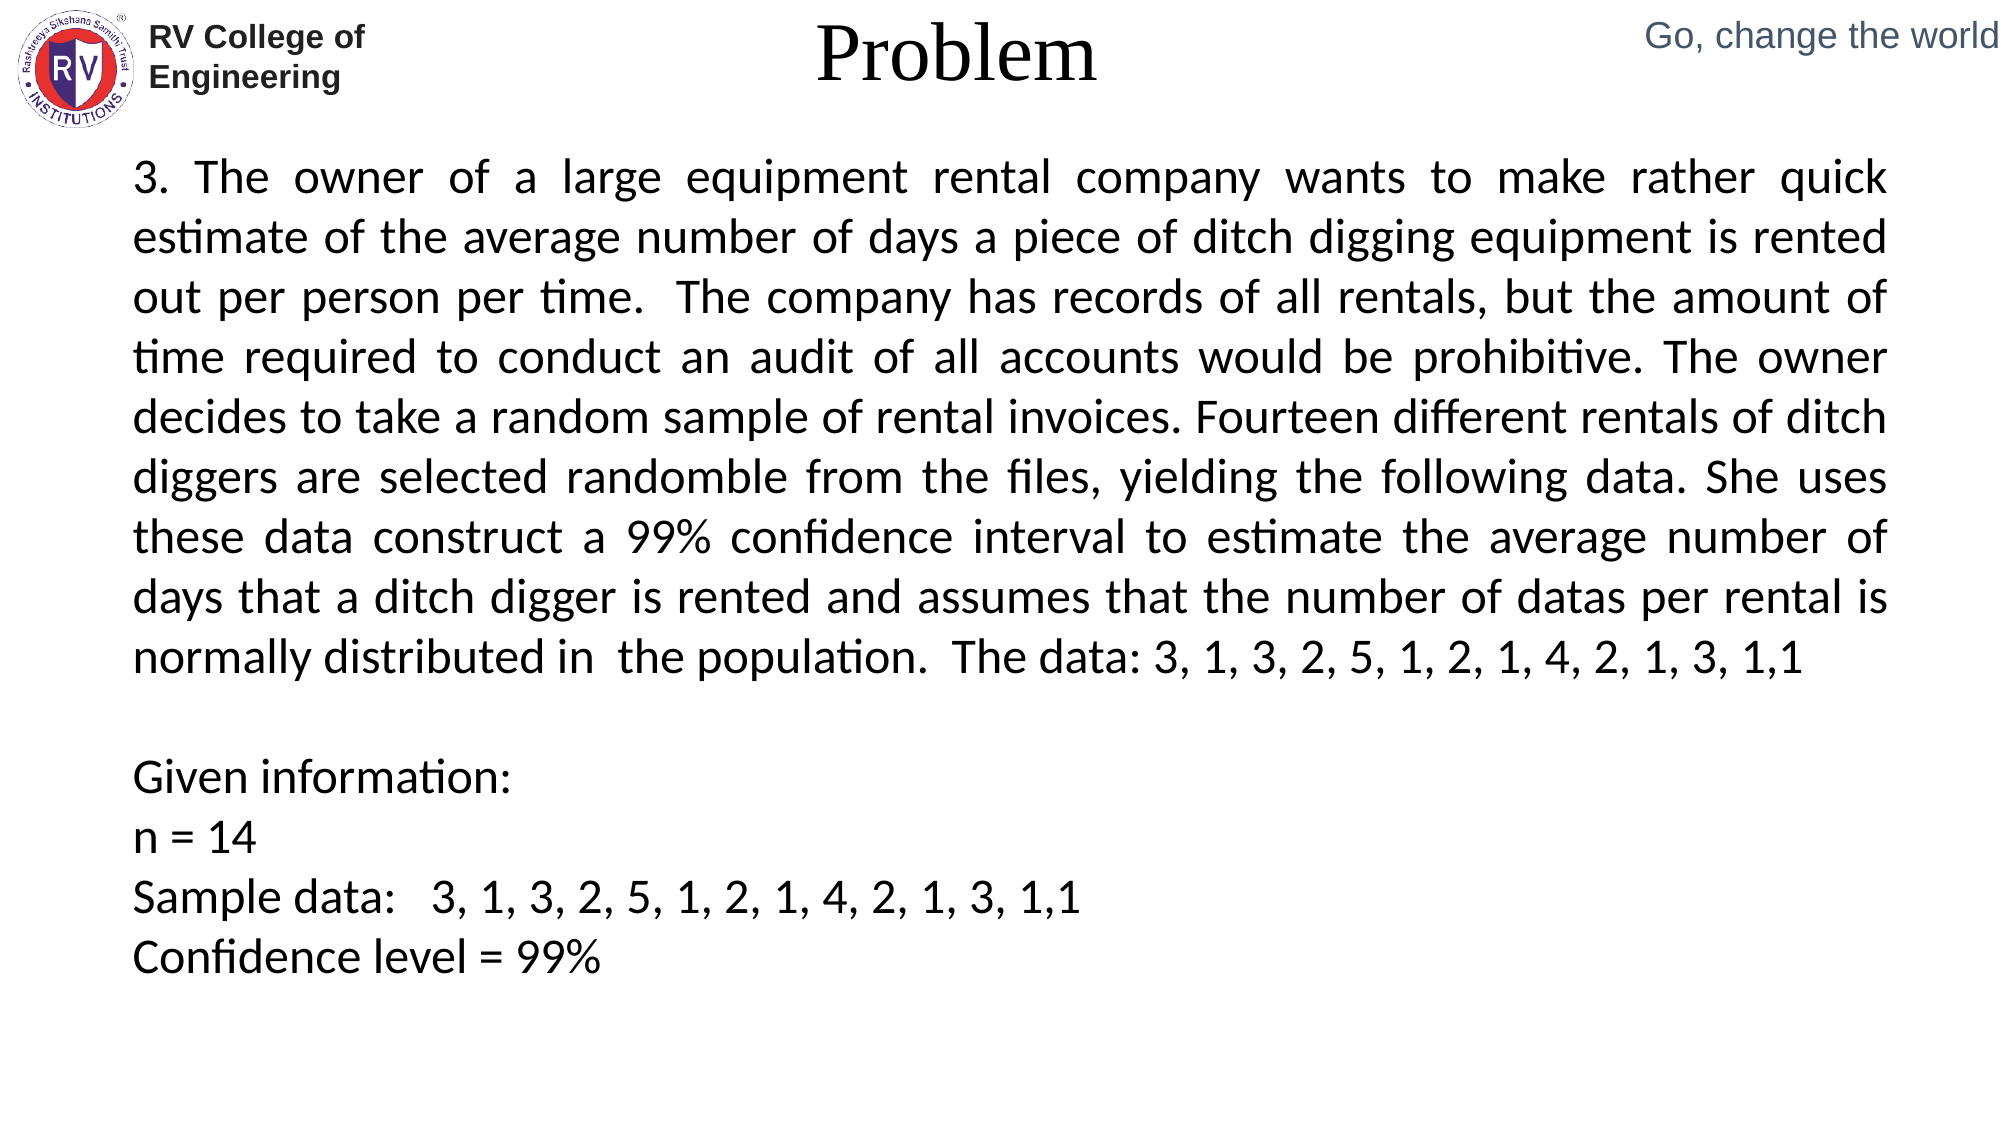

Problem
Mechanical  Engineering Department
3. The owner of a large equipment rental company wants to make rather quick estimate of the average number of days a piece of ditch digging equipment is rented out per person per time.  The company has records of all rentals, but the amount of time required to conduct an audit of all accounts would be prohibitive. The owner decides to take a random sample of rental invoices. Fourteen different rentals of ditch diggers are selected randomble from the files, yielding the following data. She uses these data construct a 99% confidence interval to estimate the average number of days that a ditch digger is rented and assumes that the number of datas per rental is normally distributed in  the population.  The data: 3, 1, 3, 2, 5, 1, 2, 1, 4, 2, 1, 3, 1,1

Given information:
n = 14
Sample data:   3, 1, 3, 2, 5, 1, 2, 1, 4, 2, 1, 3, 1,1
Confidence level = 99%